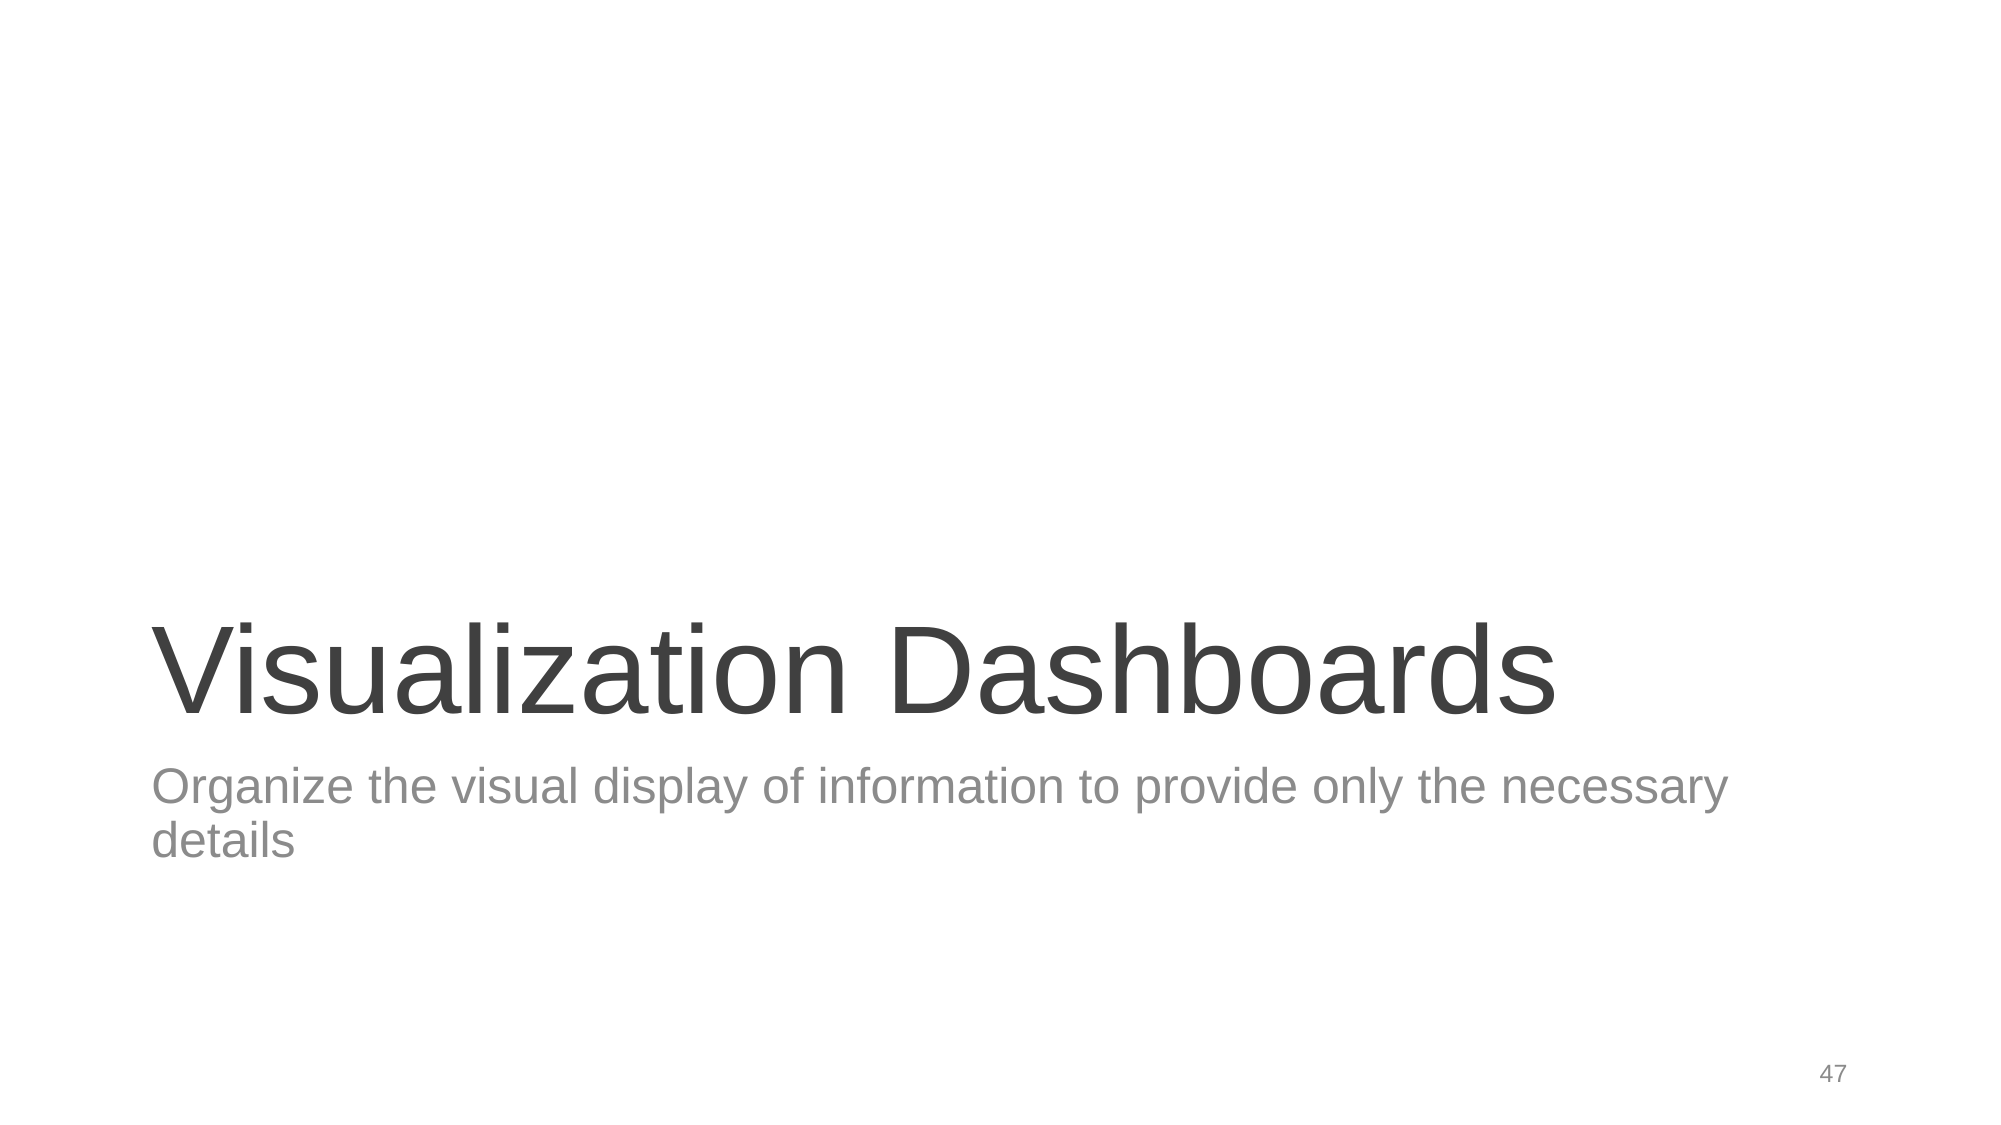

# Visualization Dashboards
Organize the visual display of information to provide only the necessary details

47